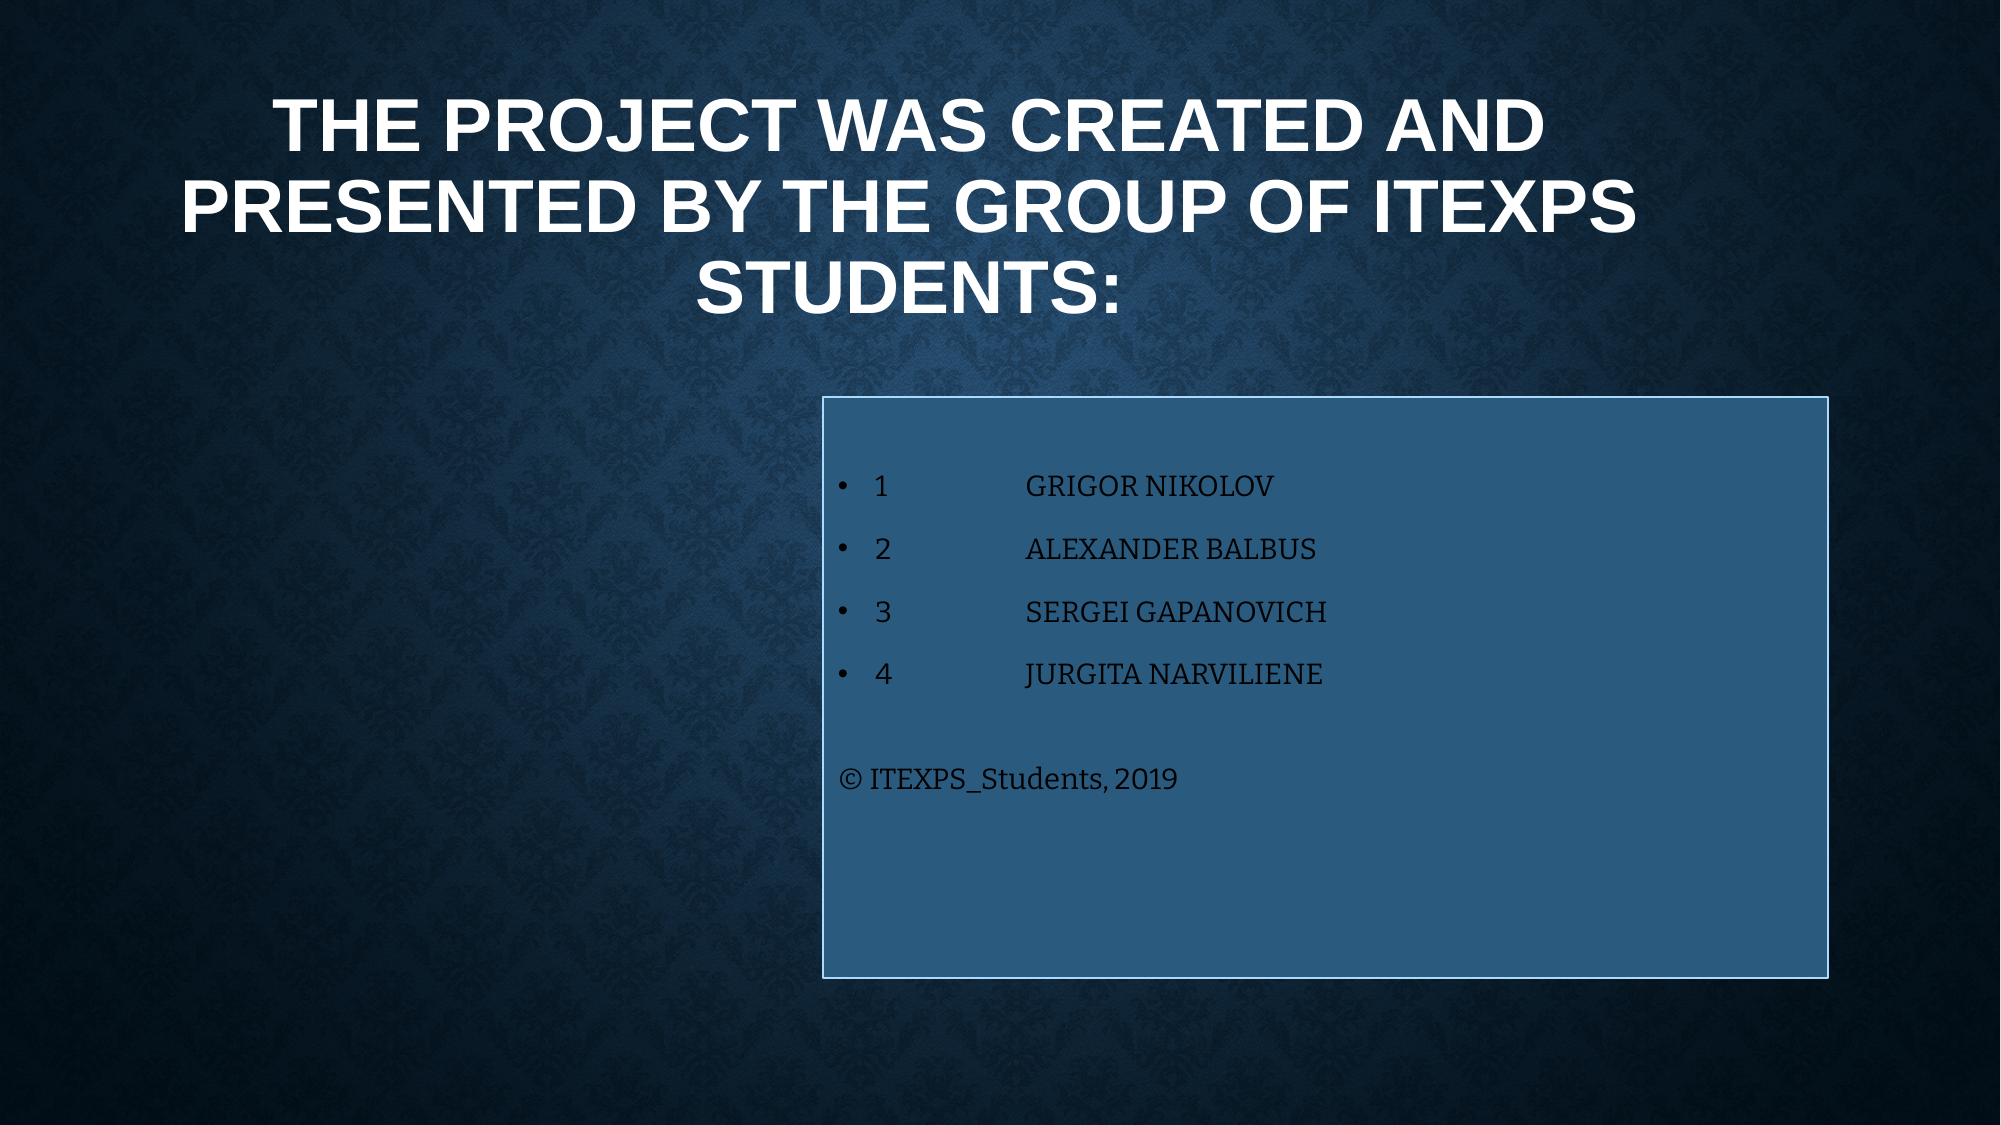

# The project was created and presented by the group of ITEXPS students:

1	GRIGOR NIKOLOV
2	ALEXANDER BALBUS
3	SERGEI GAPANOVICH
4	JURGITA NARVILIENE
© ITEXPS_Students, 2019